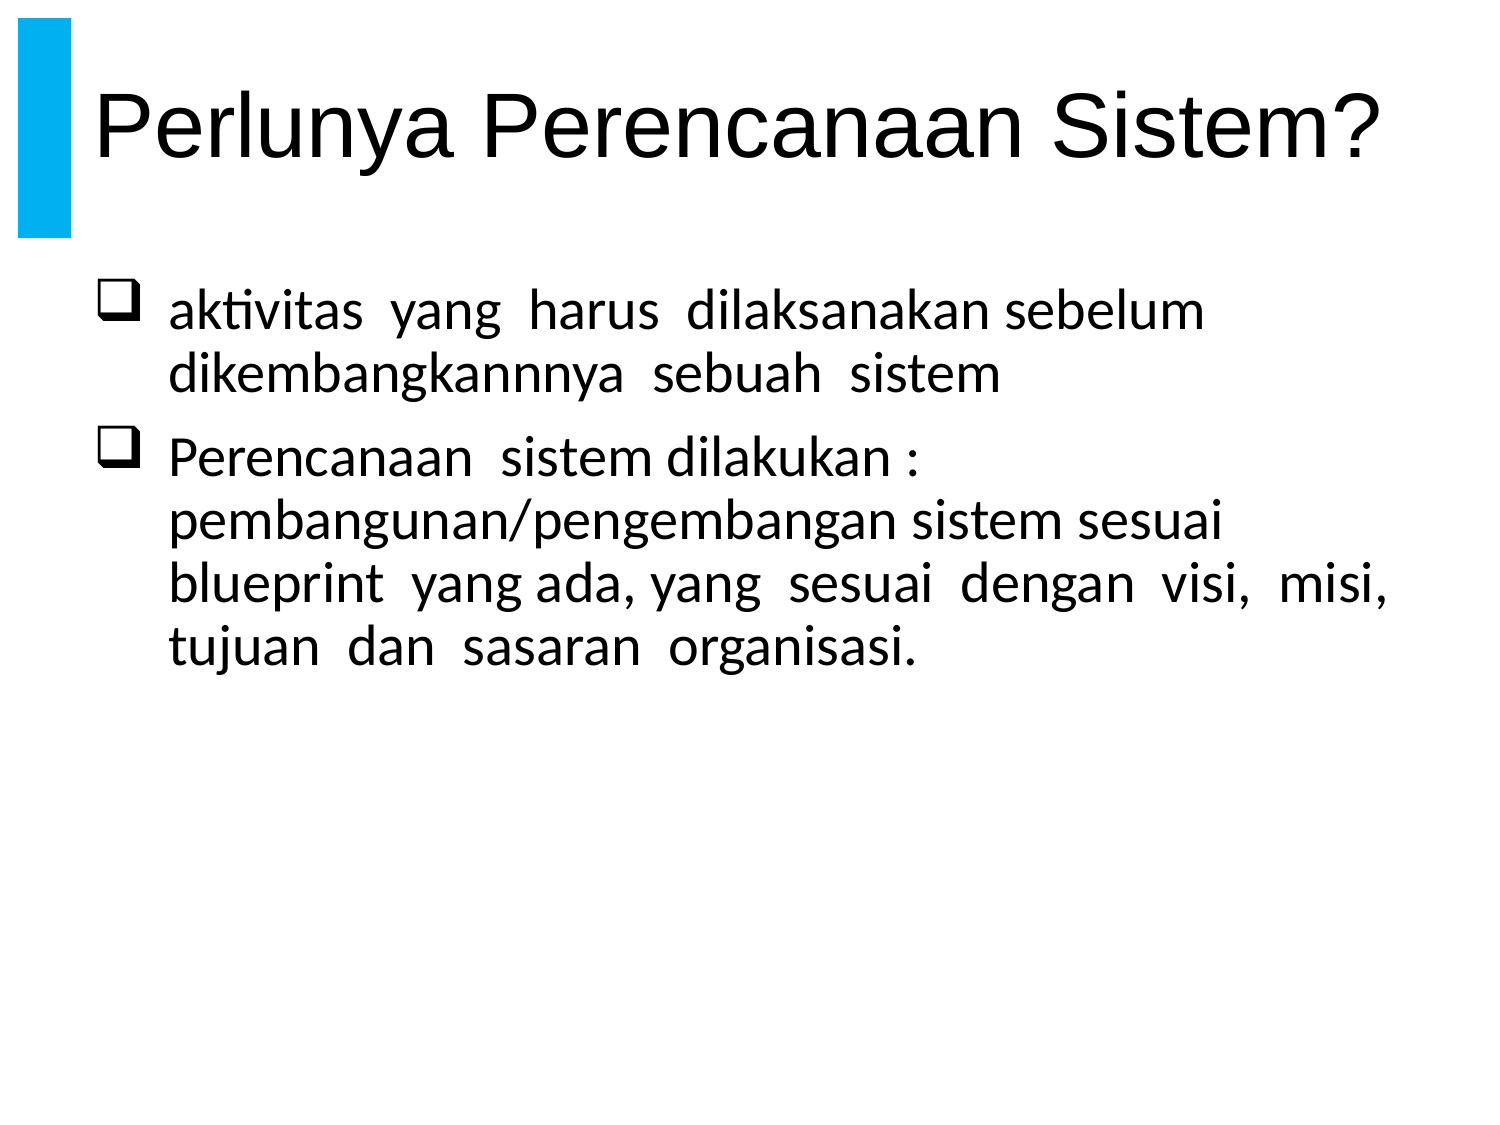

# Perlunya Perencanaan Sistem?
aktivitas  yang  harus  dilaksanakan sebelum  dikembangkannnya  sebuah  sistem
Perencanaan  sistem dilakukan : pembangunan/pengembangan sistem sesuai  blueprint  yang ada, yang  sesuai  dengan  visi,  misi,  tujuan  dan  sasaran  organisasi.